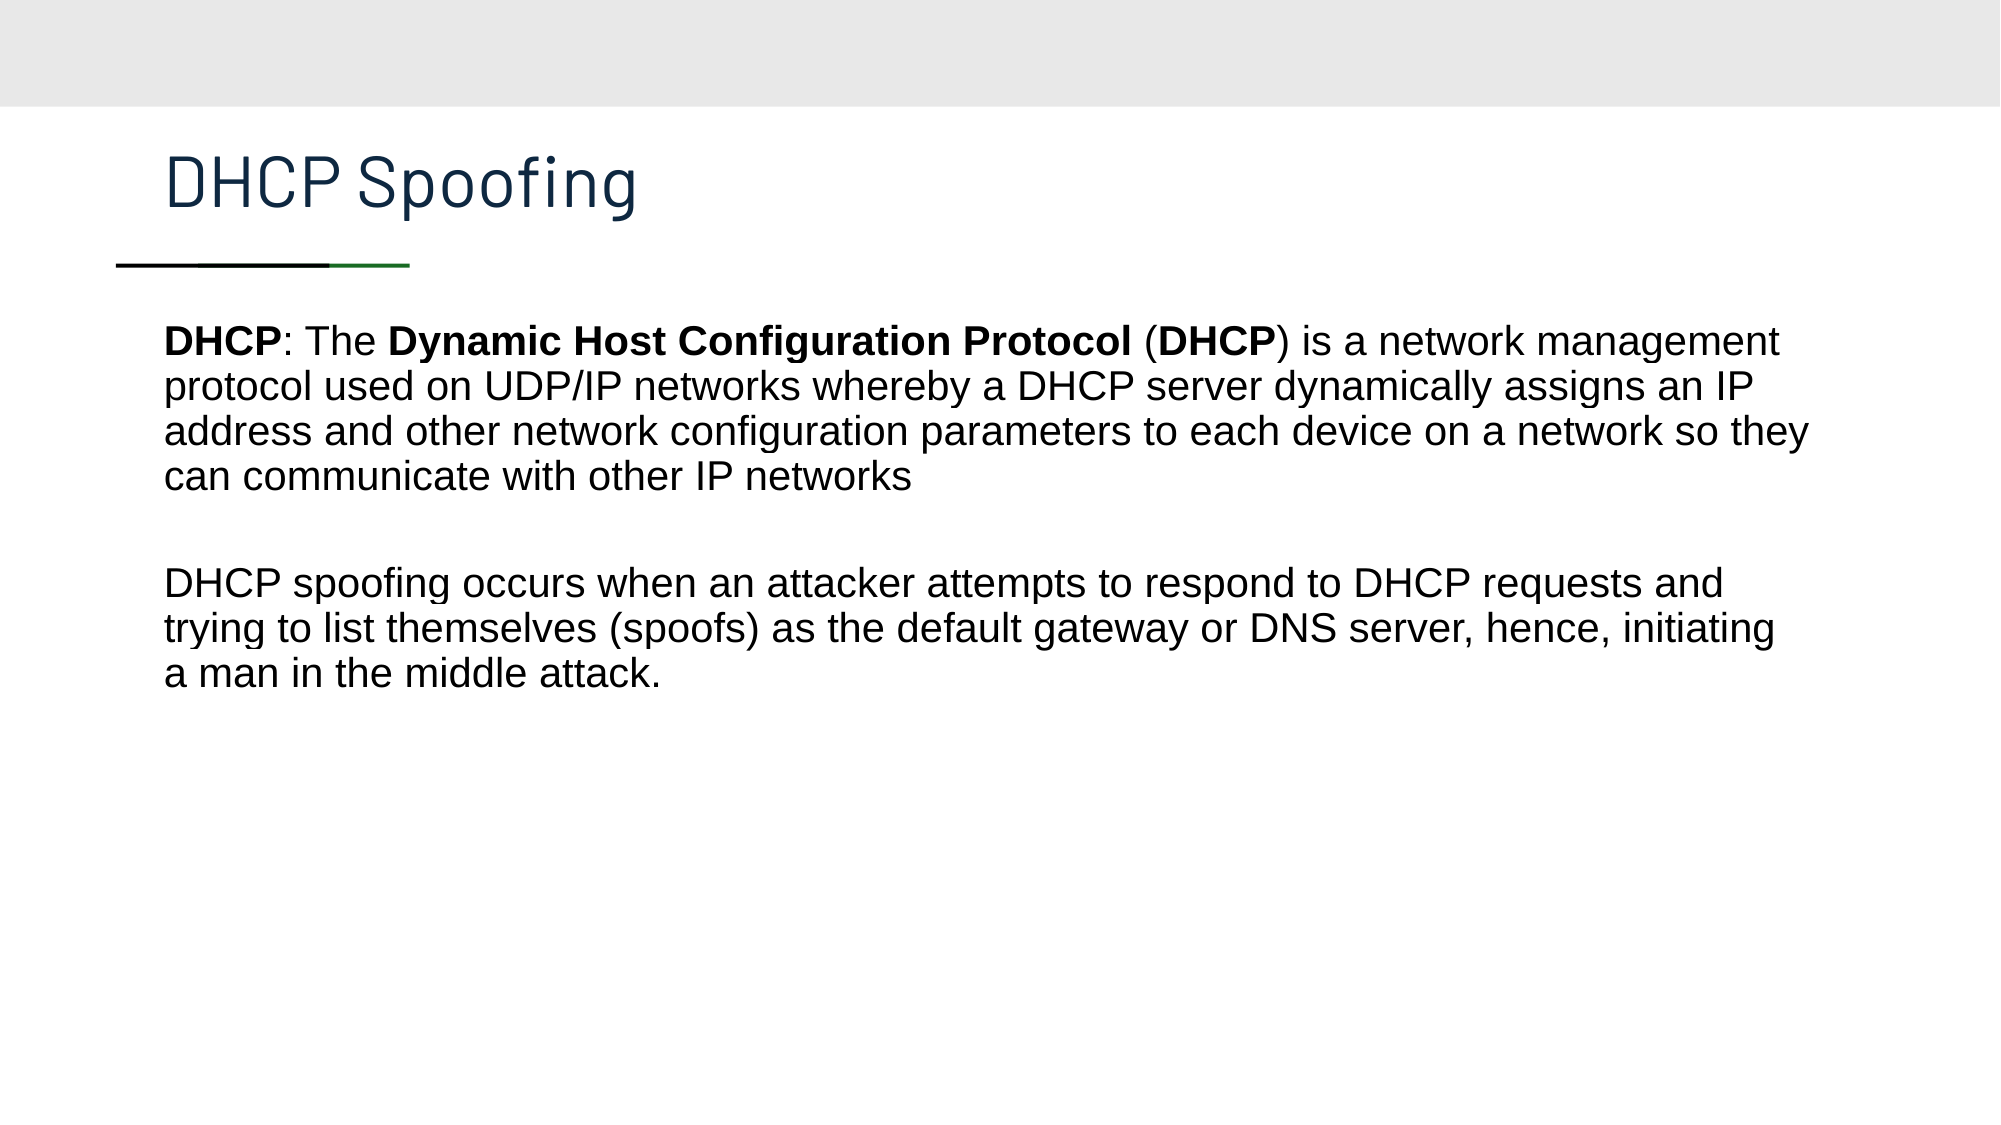

# DHCP Spoofing
DHCP: The Dynamic Host Configuration Protocol (DHCP) is a network management protocol used on UDP/IP networks whereby a DHCP server dynamically assigns an IP address and other network configuration parameters to each device on a network so they can communicate with other IP networks
DHCP spoofing occurs when an attacker attempts to respond to DHCP requests and trying to list themselves (spoofs) as the default gateway or DNS server, hence, initiating a man in the middle attack.